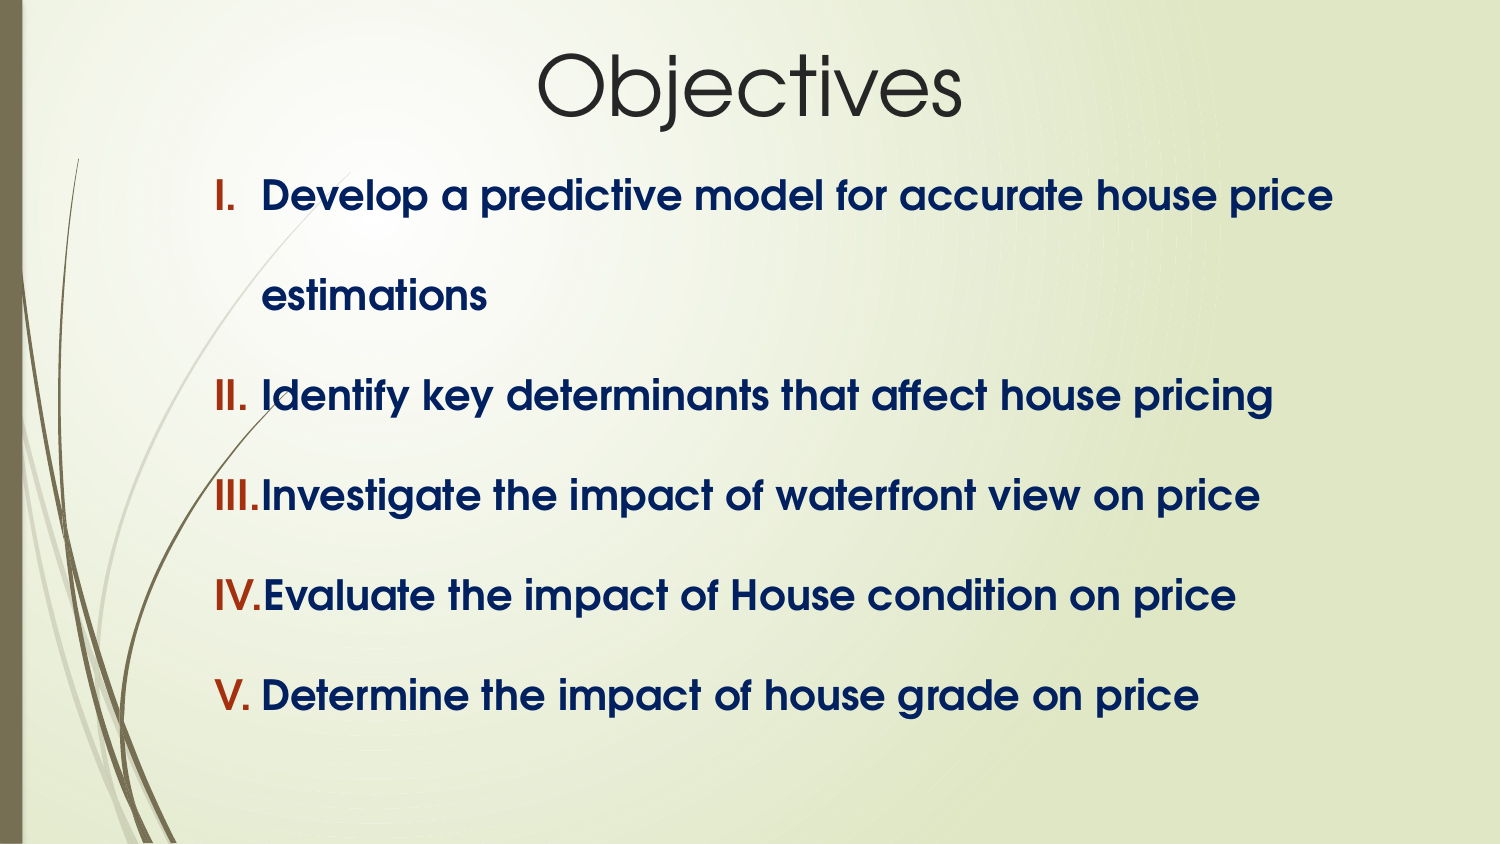

# Objectives

Develop a predictive model for accurate house price estimations
Identify key determinants that affect house pricing
Investigate the impact of waterfront view on price
Evaluate the impact of House condition on price
Determine the impact of house grade on price